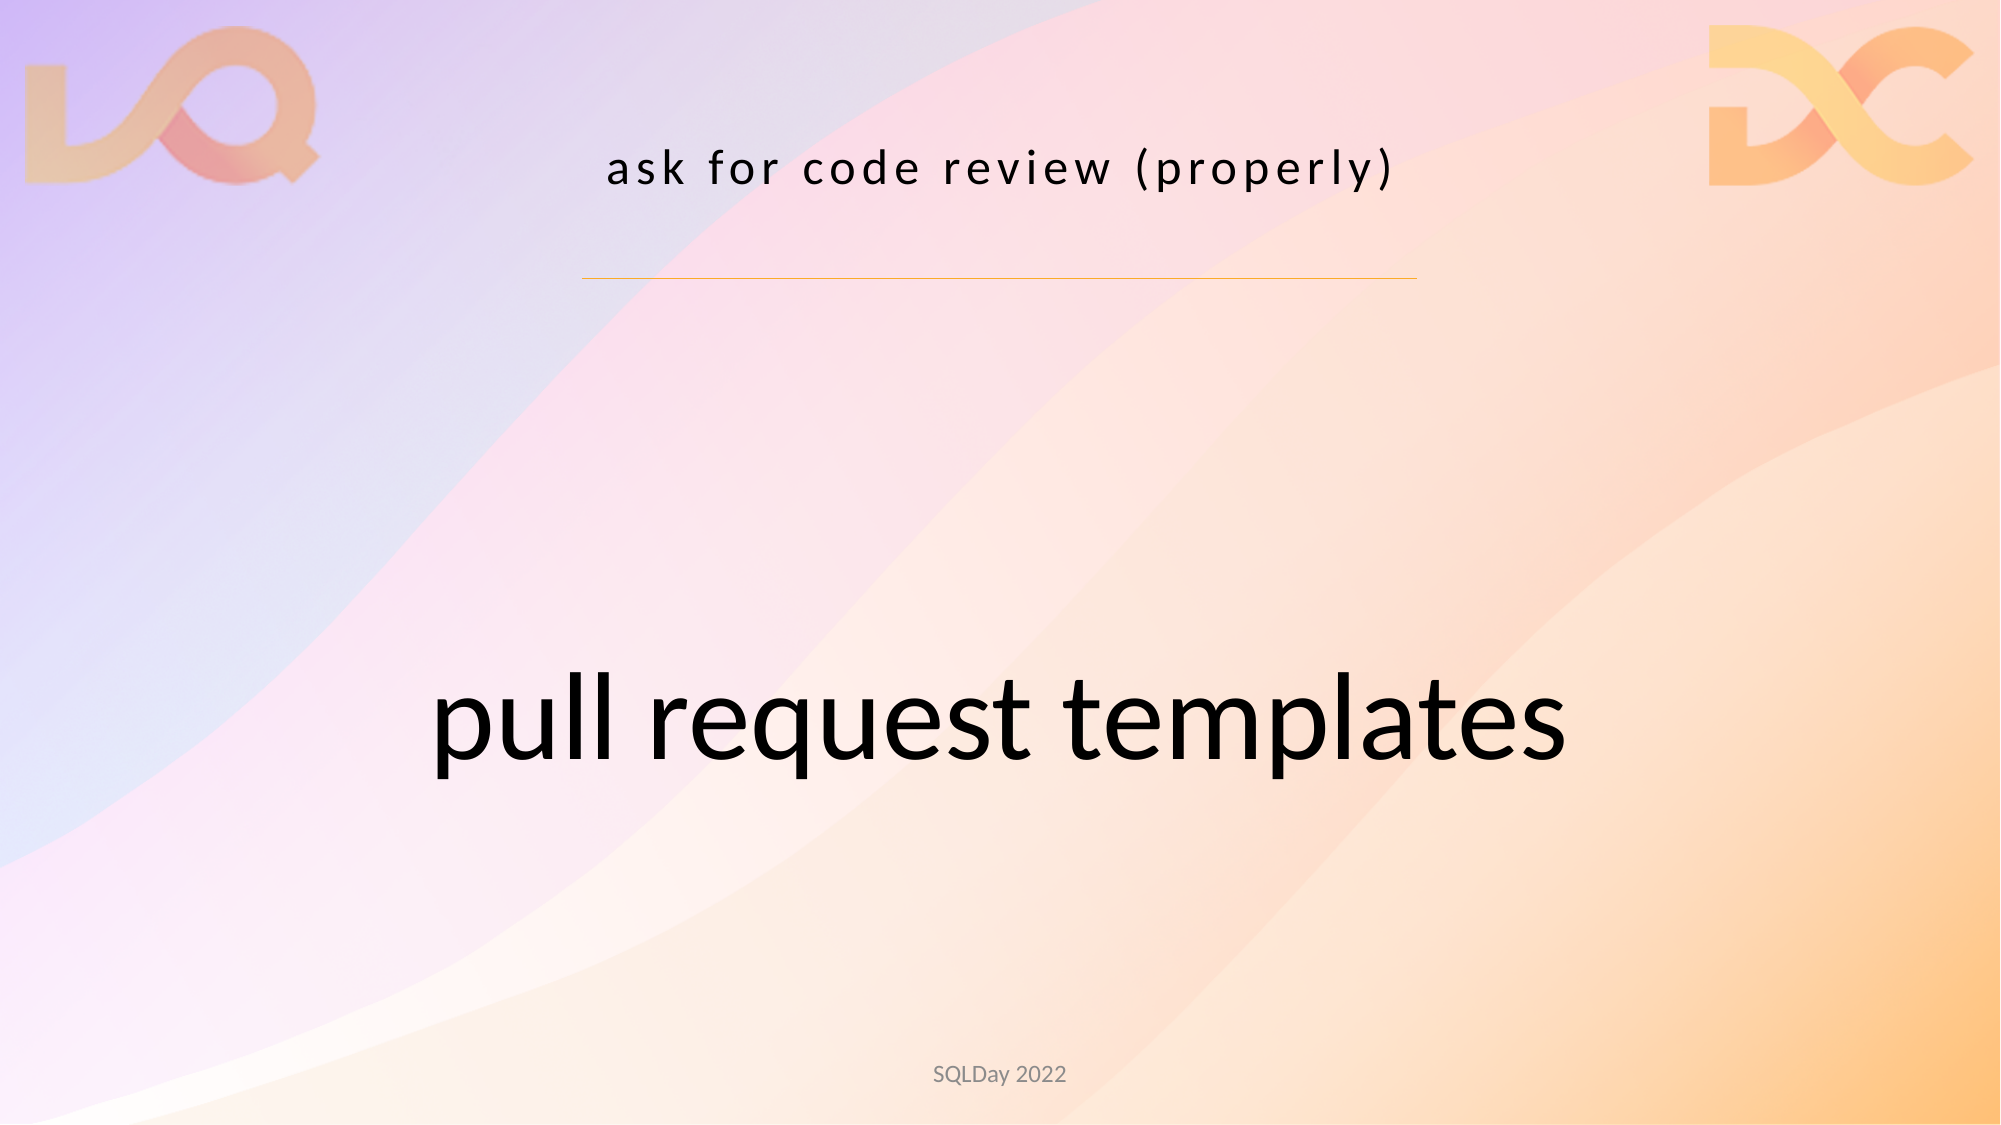

# ask for code review (properly)
pull request templates
SQLDay 2022